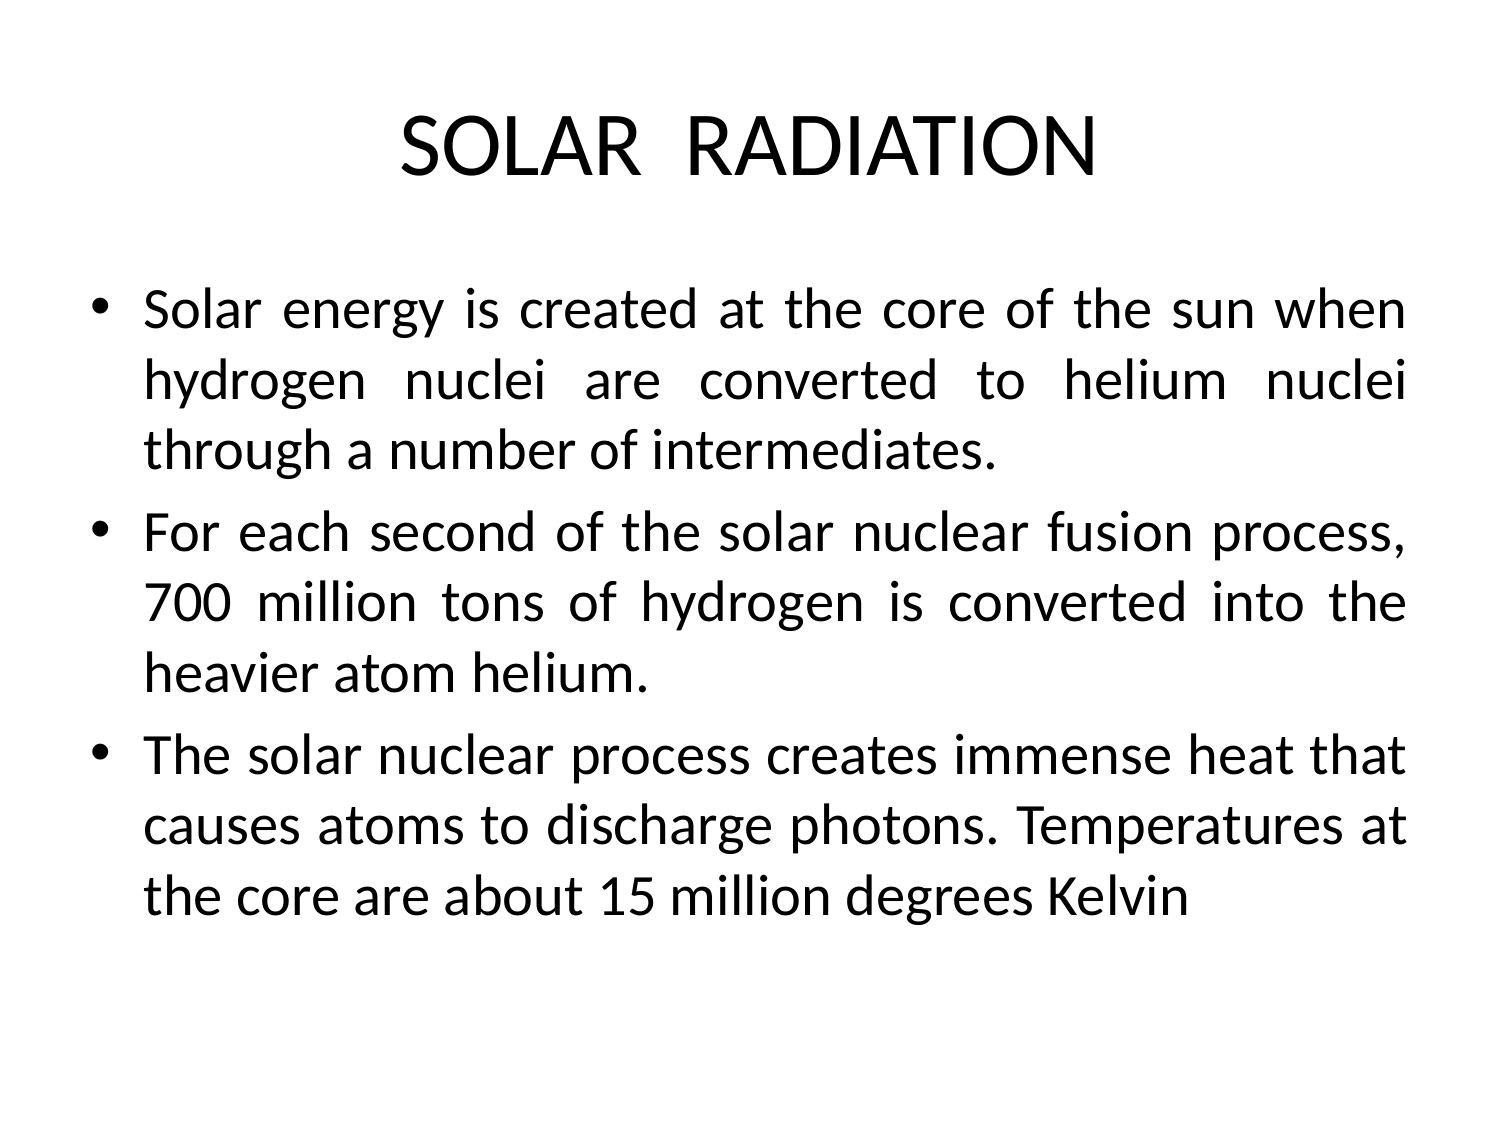

# SOLAR  RADIATION
Solar energy is created at the core of the sun when hydrogen nuclei are converted to helium nuclei through a number of intermediates.
For each second of the solar nuclear fusion process, 700 million tons of hydrogen is converted into the heavier atom helium.
The solar nuclear process creates immense heat that causes atoms to discharge photons. Temperatures at the core are about 15 million degrees Kelvin